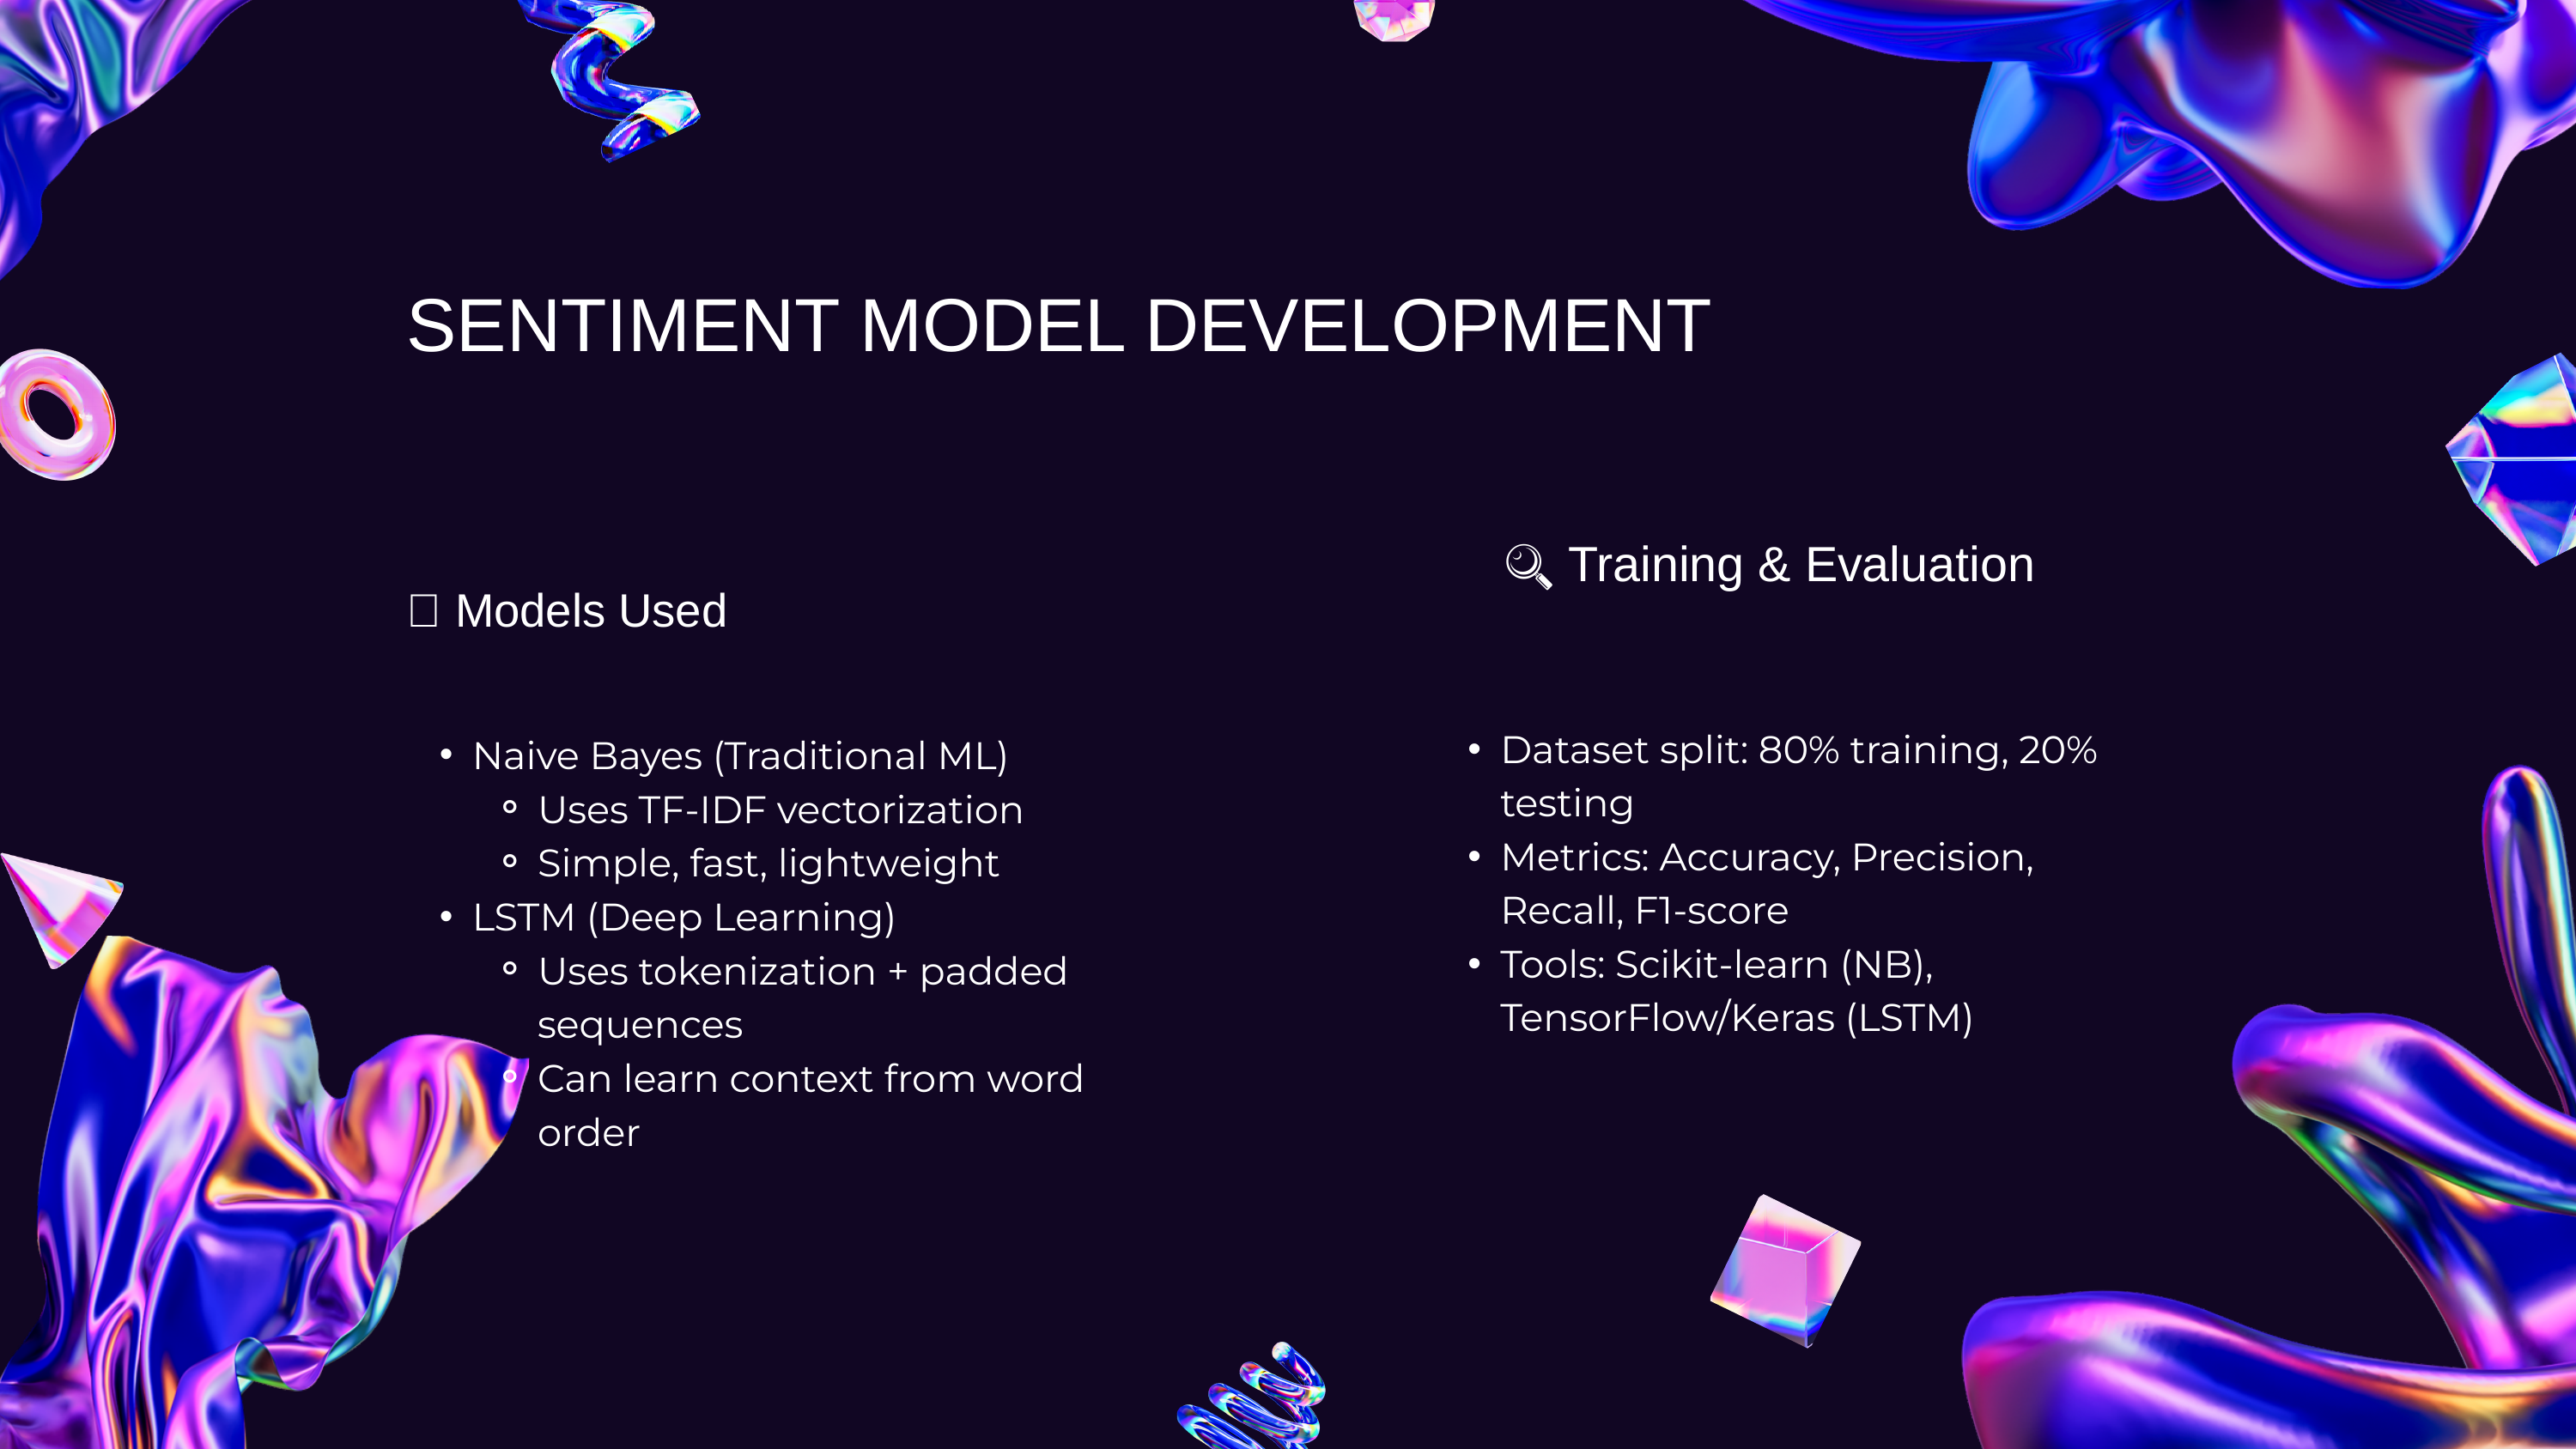

SENTIMENT MODEL DEVELOPMENT

🔍 Training & Evaluation
🧪 Models Used

Dataset split: 80% training, 20% testing
Metrics: Accuracy, Precision, Recall, F1-score
Tools: Scikit-learn (NB), TensorFlow/Keras (LSTM)

Naive Bayes (Traditional ML)
Uses TF-IDF vectorization
Simple, fast, lightweight
LSTM (Deep Learning)
Uses tokenization + padded sequences
Can learn context from word order